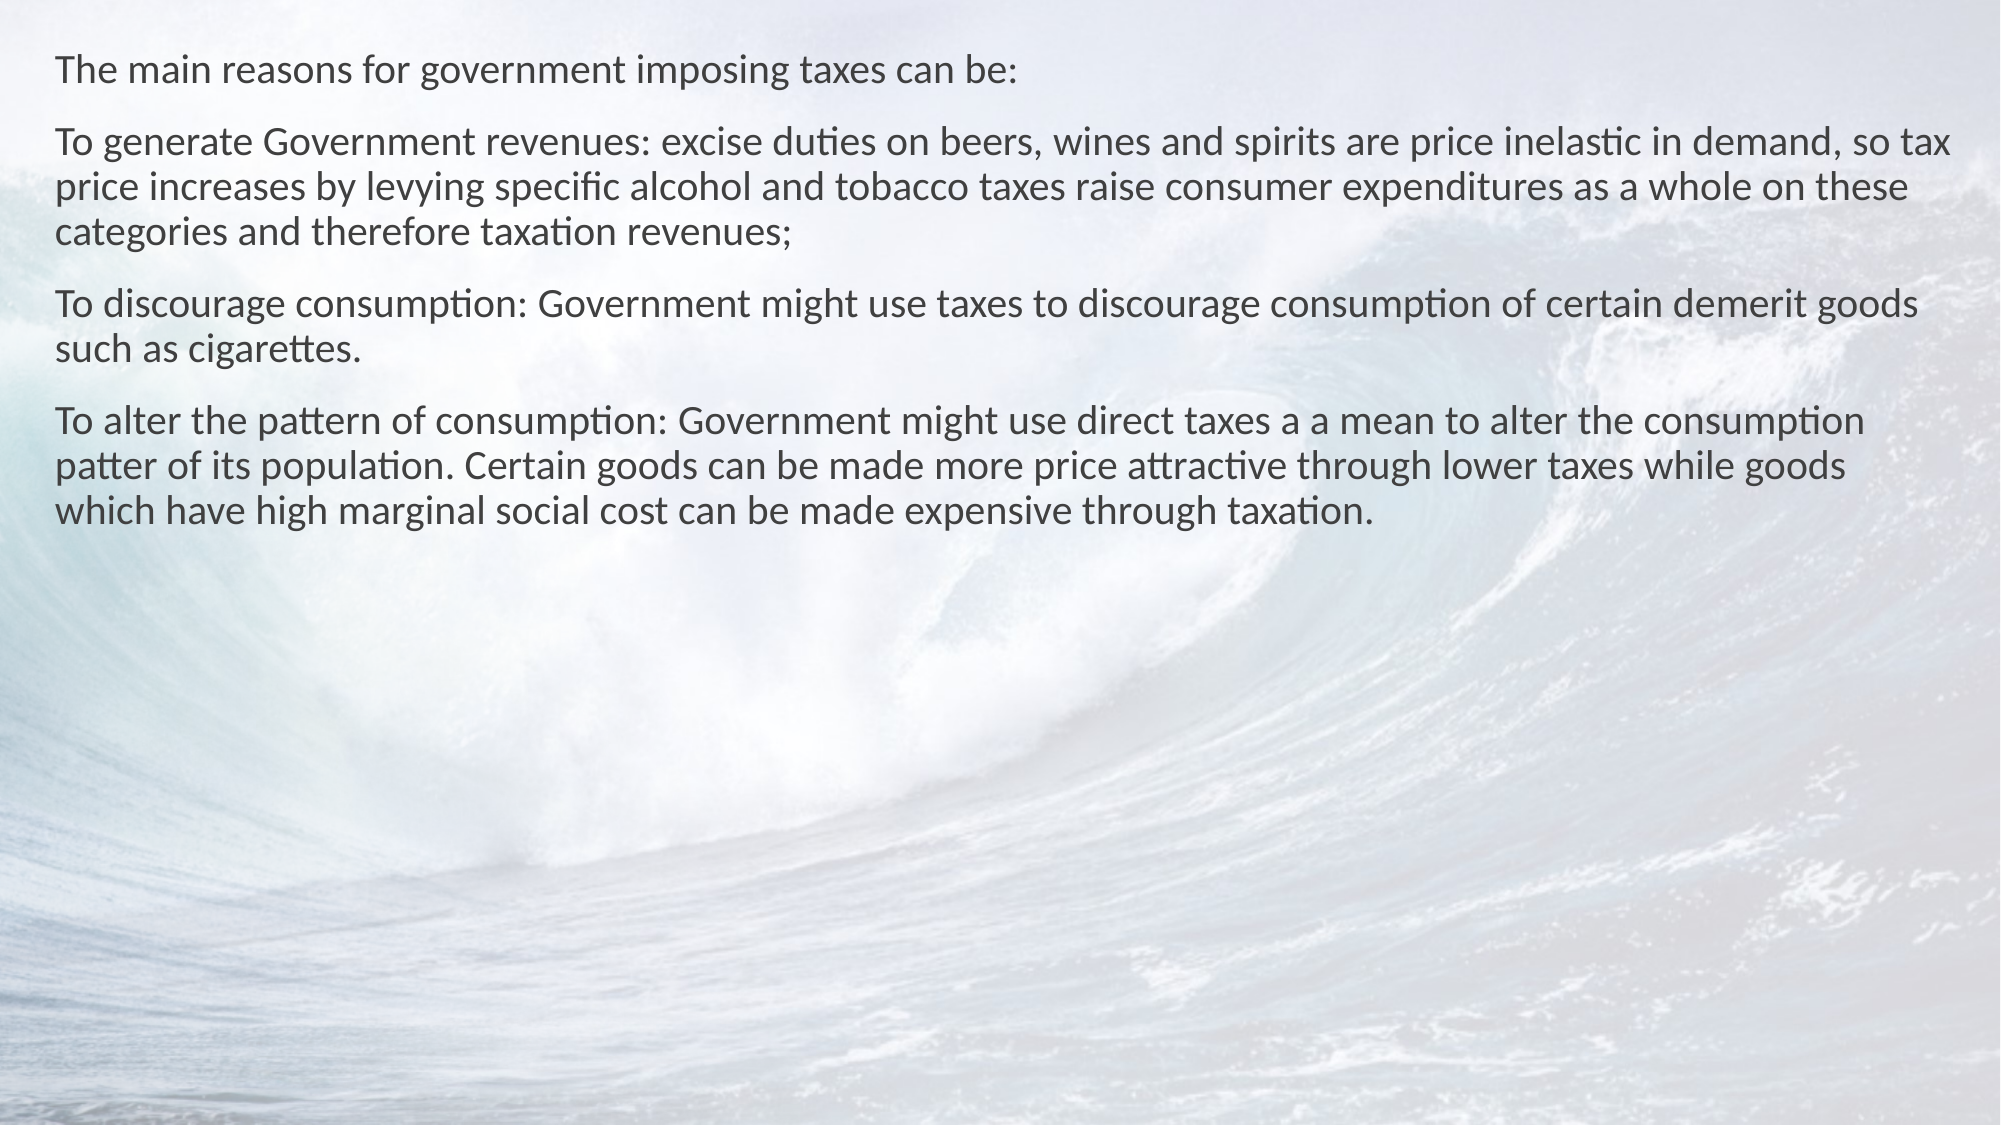

The main reasons for government imposing taxes can be:
To generate Government revenues: excise duties on beers, wines and spirits are price inelastic in demand, so tax price increases by levying specific alcohol and tobacco taxes raise consumer expenditures as a whole on these categories and therefore taxation revenues;
To discourage consumption: Government might use taxes to discourage consumption of certain demerit goods such as cigarettes.
To alter the pattern of consumption: Government might use direct taxes a a mean to alter the consumption patter of its population. Certain goods can be made more price attractive through lower taxes while goods which have high marginal social cost can be made expensive through taxation.